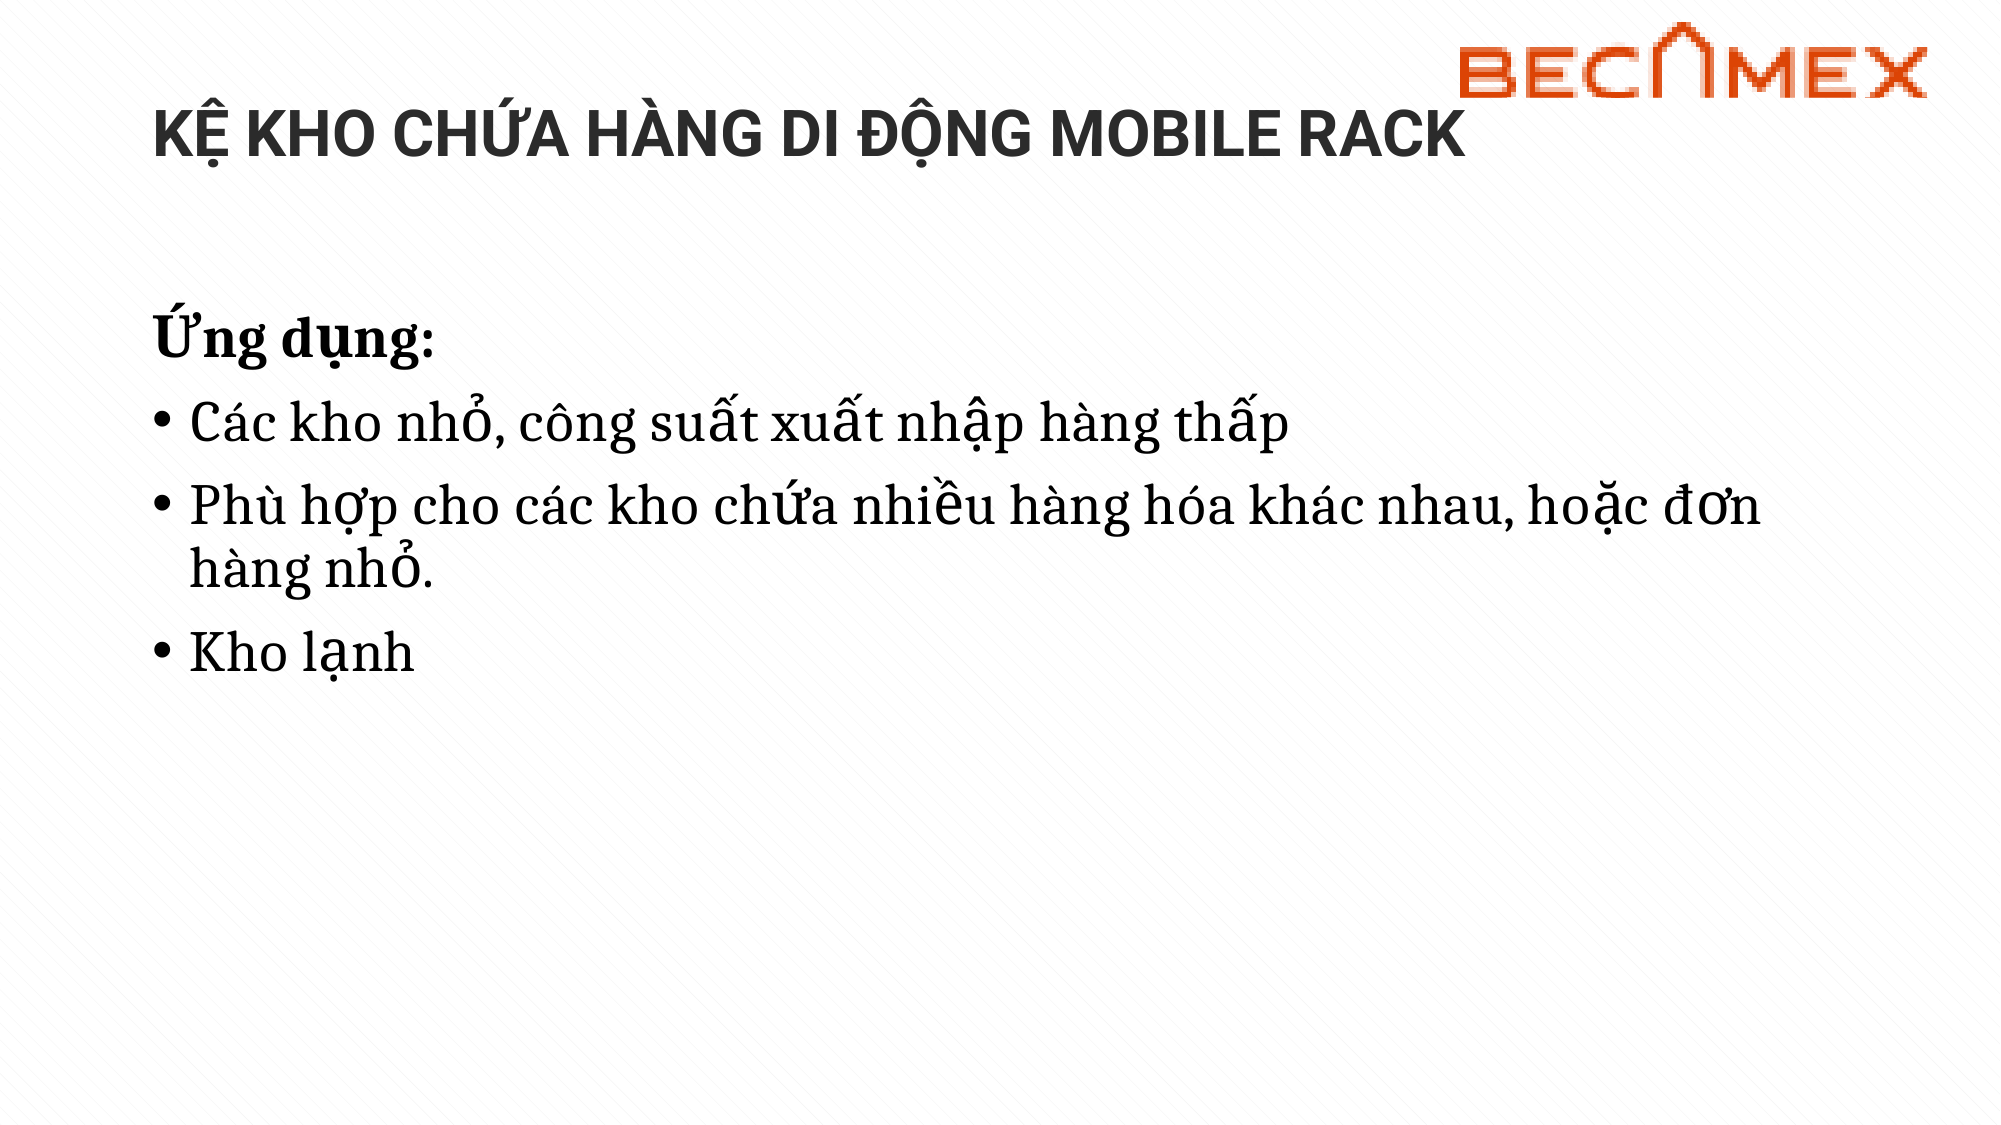

# KỆ KHO CHỨA HÀNG DI ĐỘNG MOBILE RACK
Ứng dụng:
Các kho nhỏ, công suất xuất nhập hàng thấp
Phù hợp cho các kho chứa nhiều hàng hóa khác nhau, hoặc đơn hàng nhỏ.
Kho lạnh